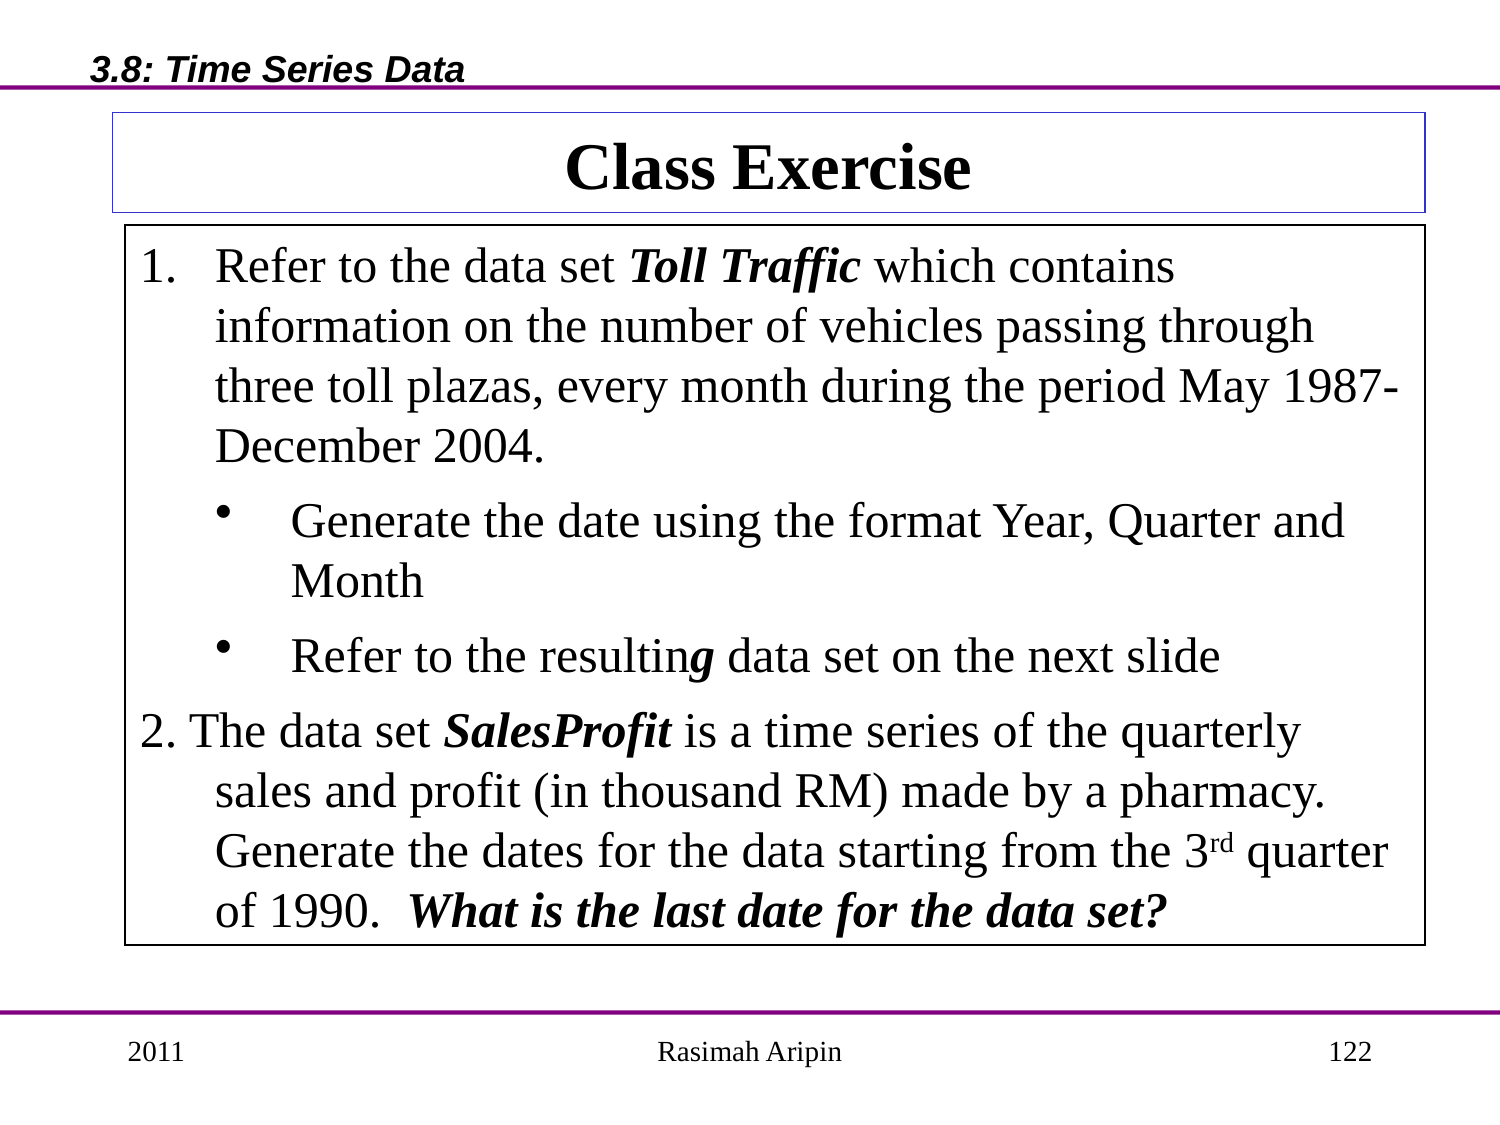

3.8: Time Series Data
# Class Exercise

Refer to the data set Toll Traffic which contains information on the number of vehicles passing through three toll plazas, every month during the period May 1987-December 2004.
Generate the date using the format Year, Quarter and Month
Refer to the resulting data set on the next slide
2. The data set SalesProfit is a time series of the quarterly  sales and profit (in thousand RM) made by a pharmacy.  Generate the dates for the data starting from the 3rd quarter of 1990.  What is the last date for the data set?
2011
Rasimah Aripin
122